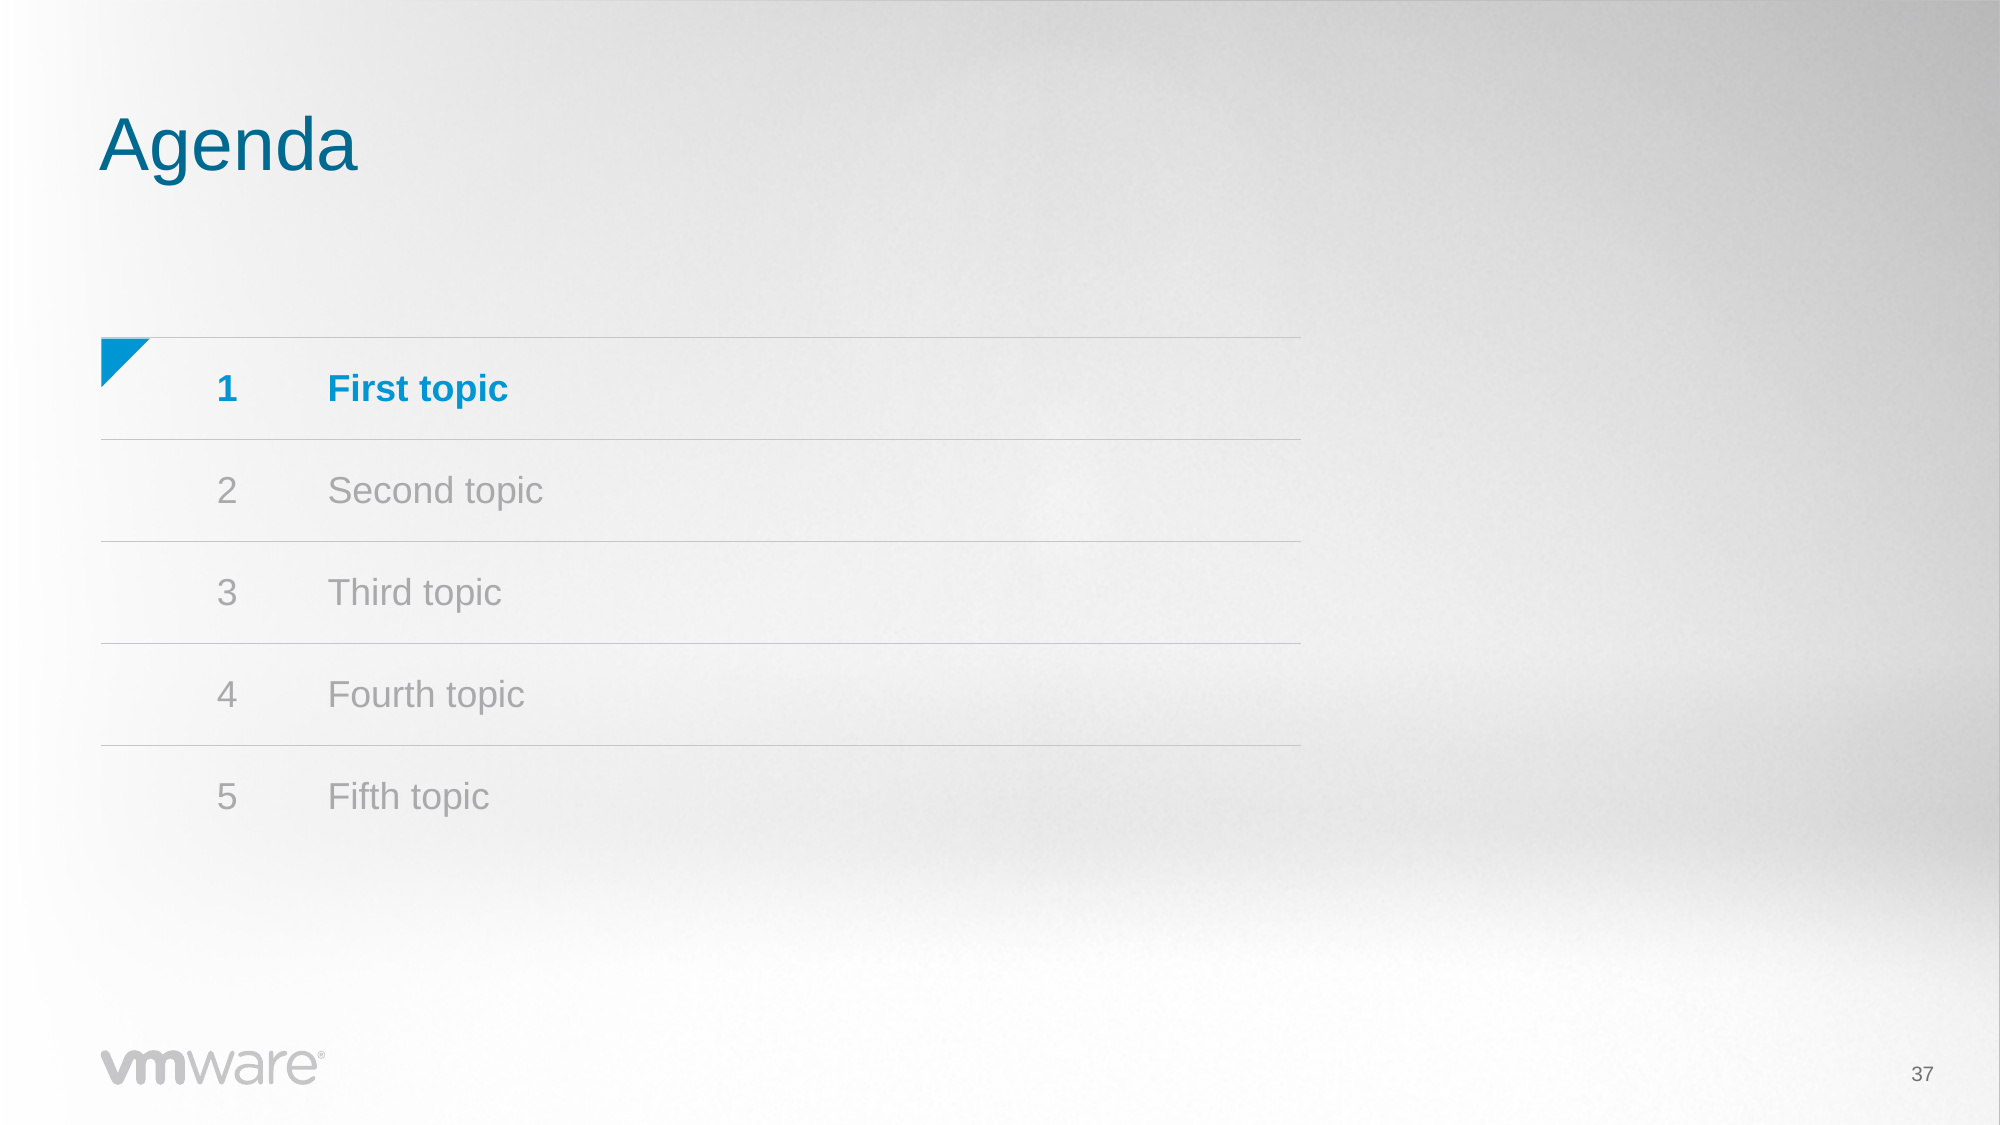

# Agenda
| 1 | First topic |
| --- | --- |
| 2 | Second topic |
| 3 | Third topic |
| 4 | Fourth topic |
| 5 | Fifth topic |

37